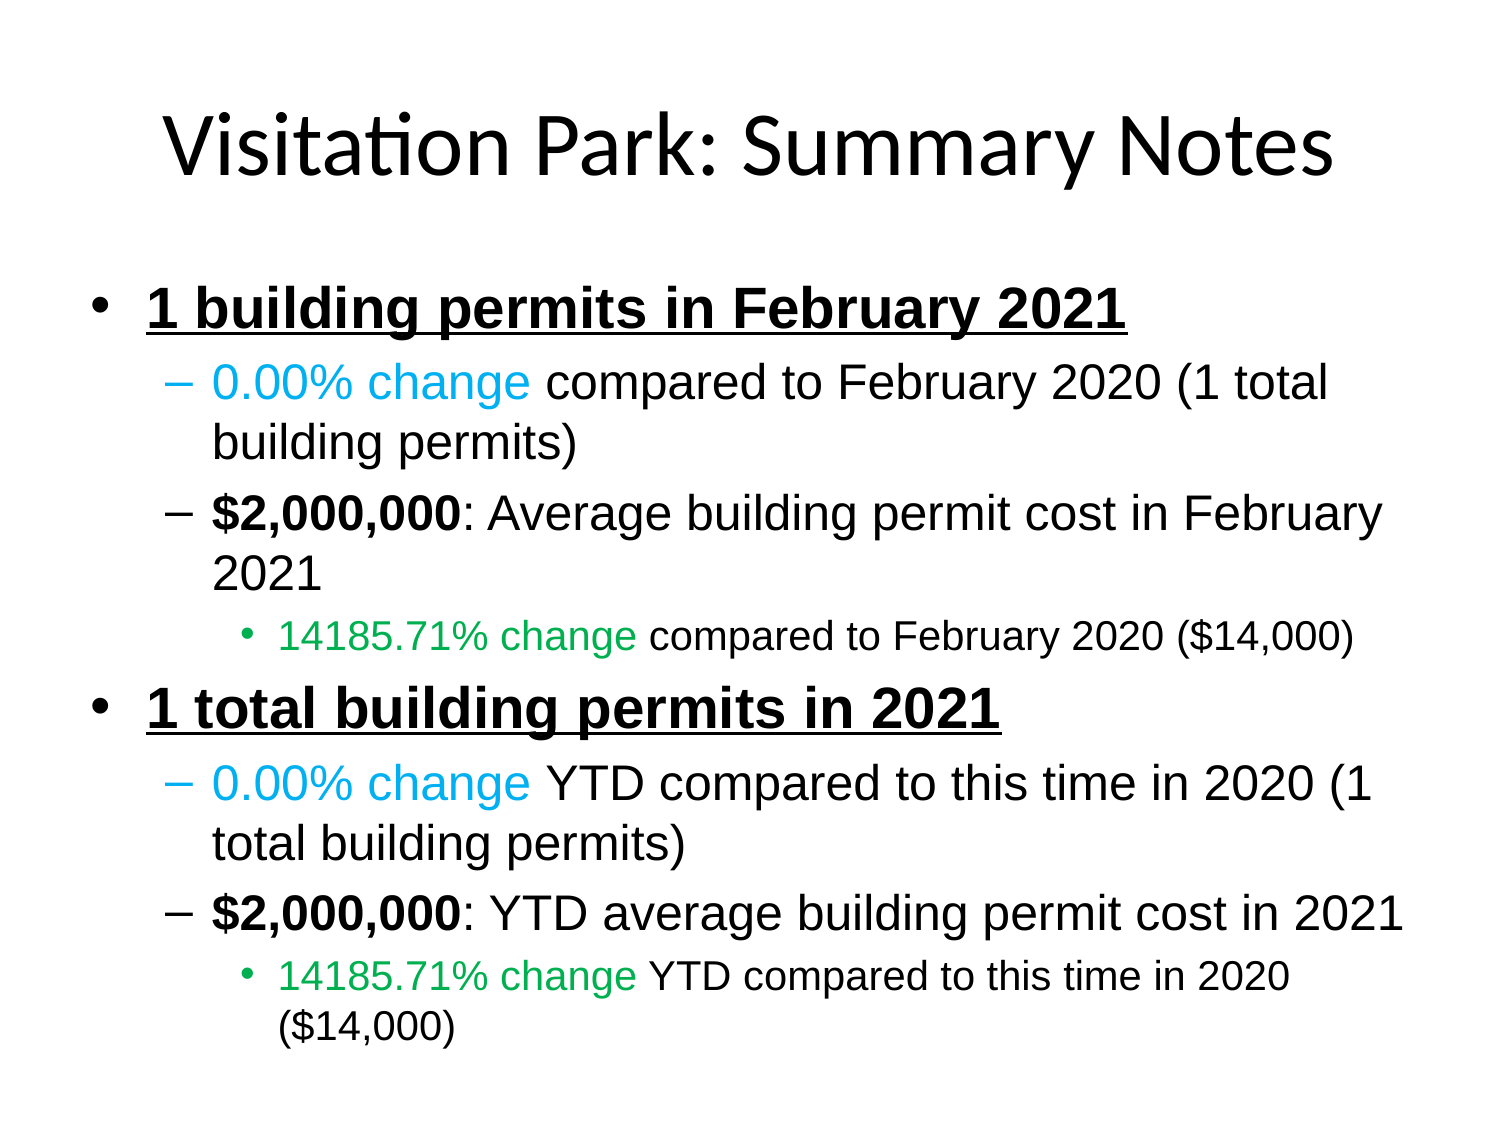

# Visitation Park: Summary Notes
1 building permits in February 2021
0.00% change compared to February 2020 (1 total building permits)
$2,000,000: Average building permit cost in February 2021
14185.71% change compared to February 2020 ($14,000)
1 total building permits in 2021
0.00% change YTD compared to this time in 2020 (1 total building permits)
$2,000,000: YTD average building permit cost in 2021
14185.71% change YTD compared to this time in 2020 ($14,000)